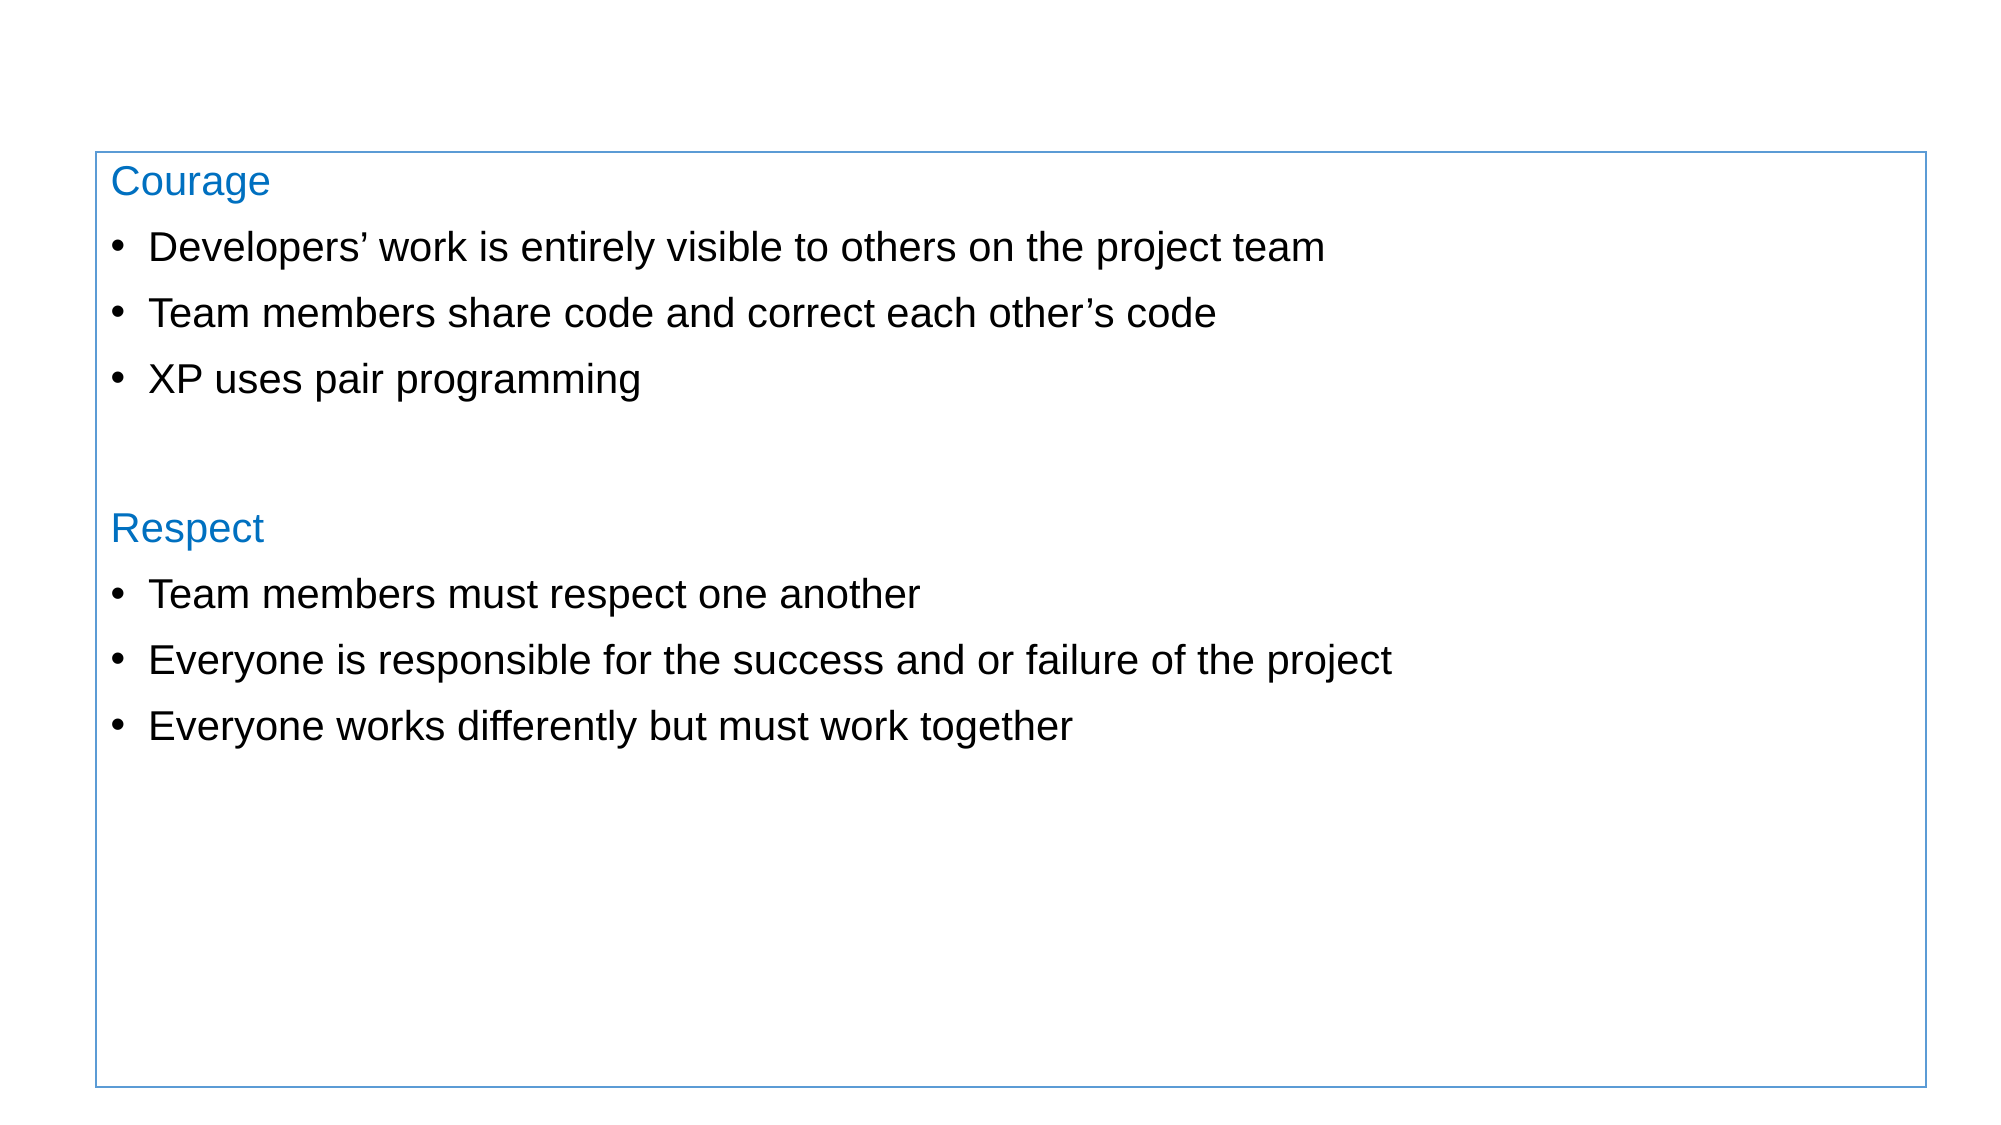

#
Courage
Developers’ work is entirely visible to others on the project team
Team members share code and correct each other’s code
XP uses pair programming

Respect
Team members must respect one another
Everyone is responsible for the success and or failure of the project
Everyone works differently but must work together